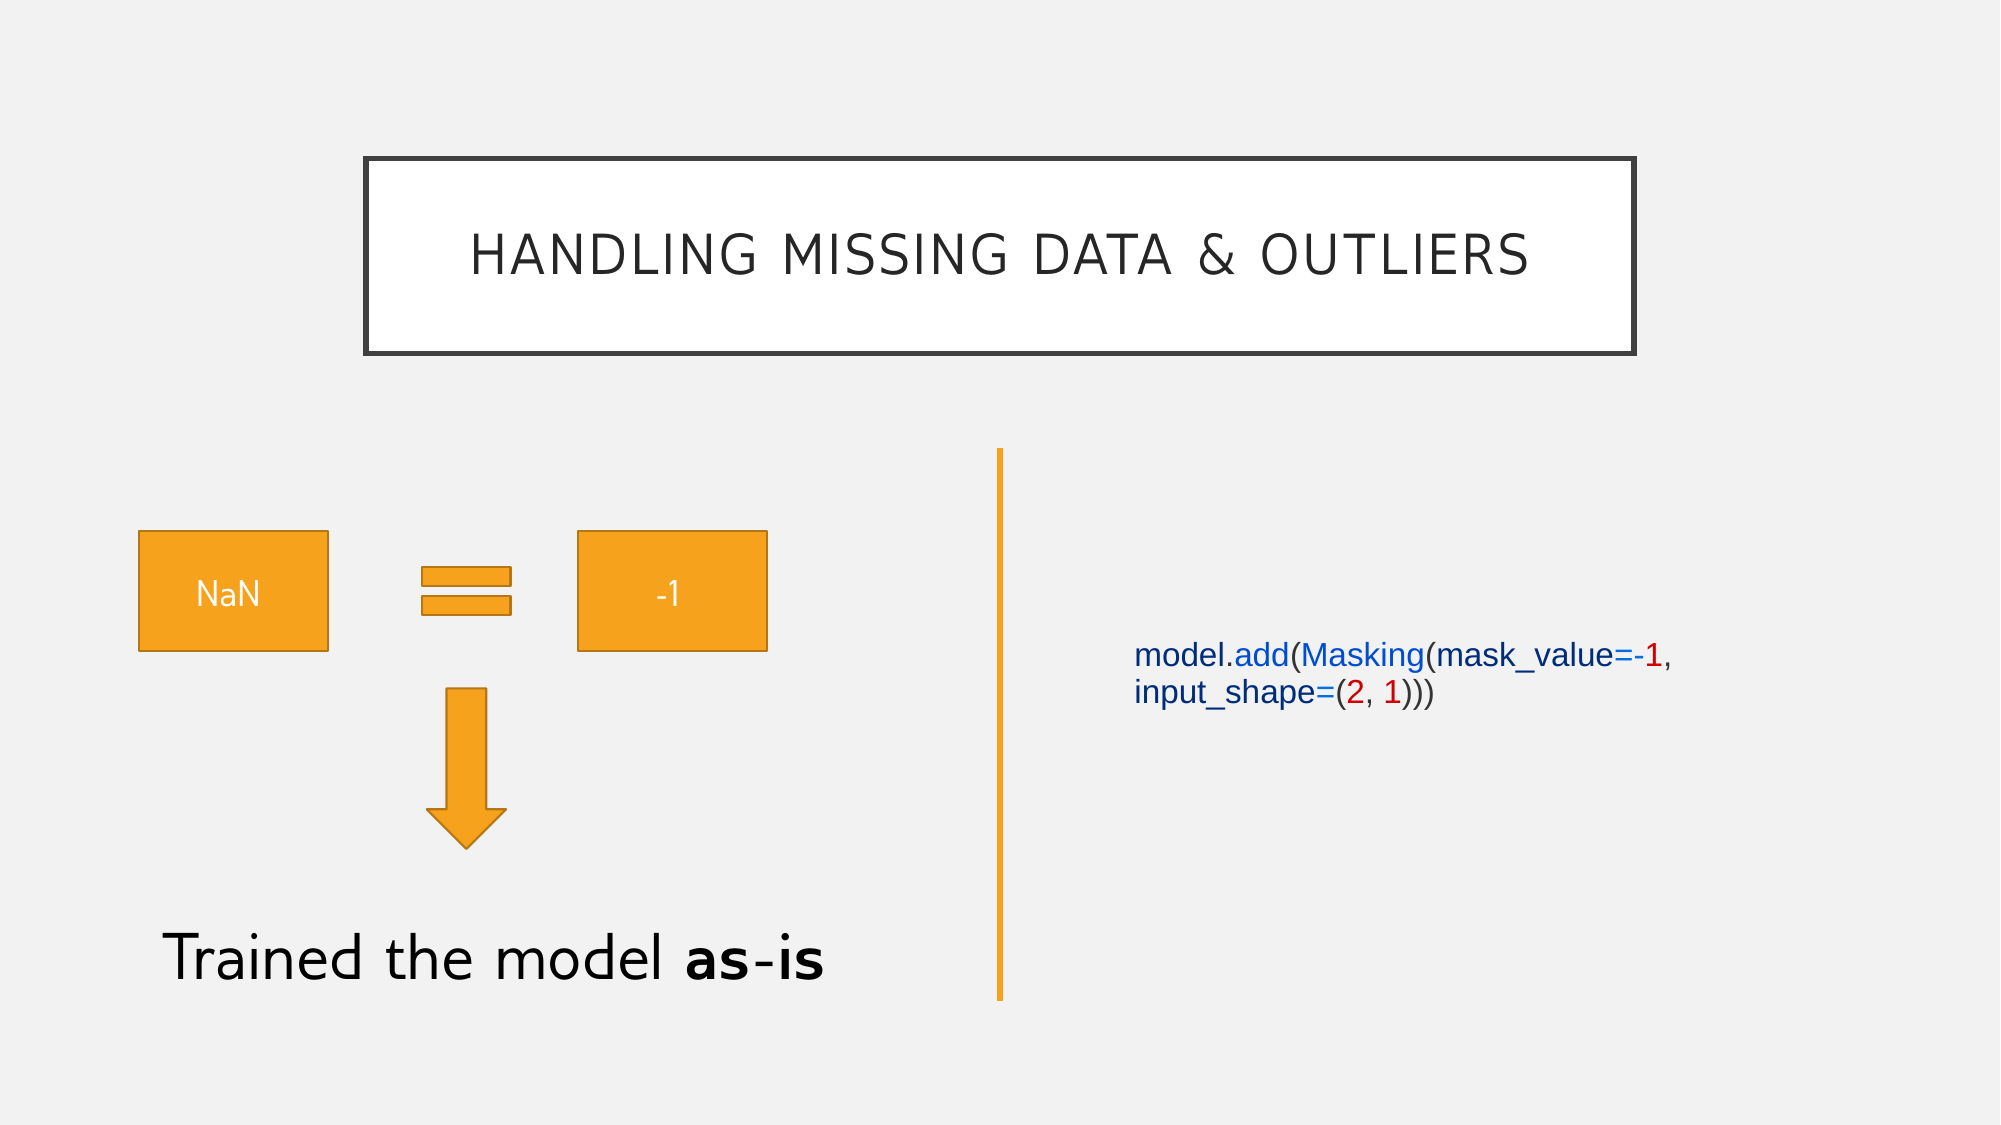

# Handling Missing Data & outliers
NaN
-1

| model.add(Masking(mask\_value=-1, input\_shape=(2, 1))) |
| --- |

Trained the model as-is